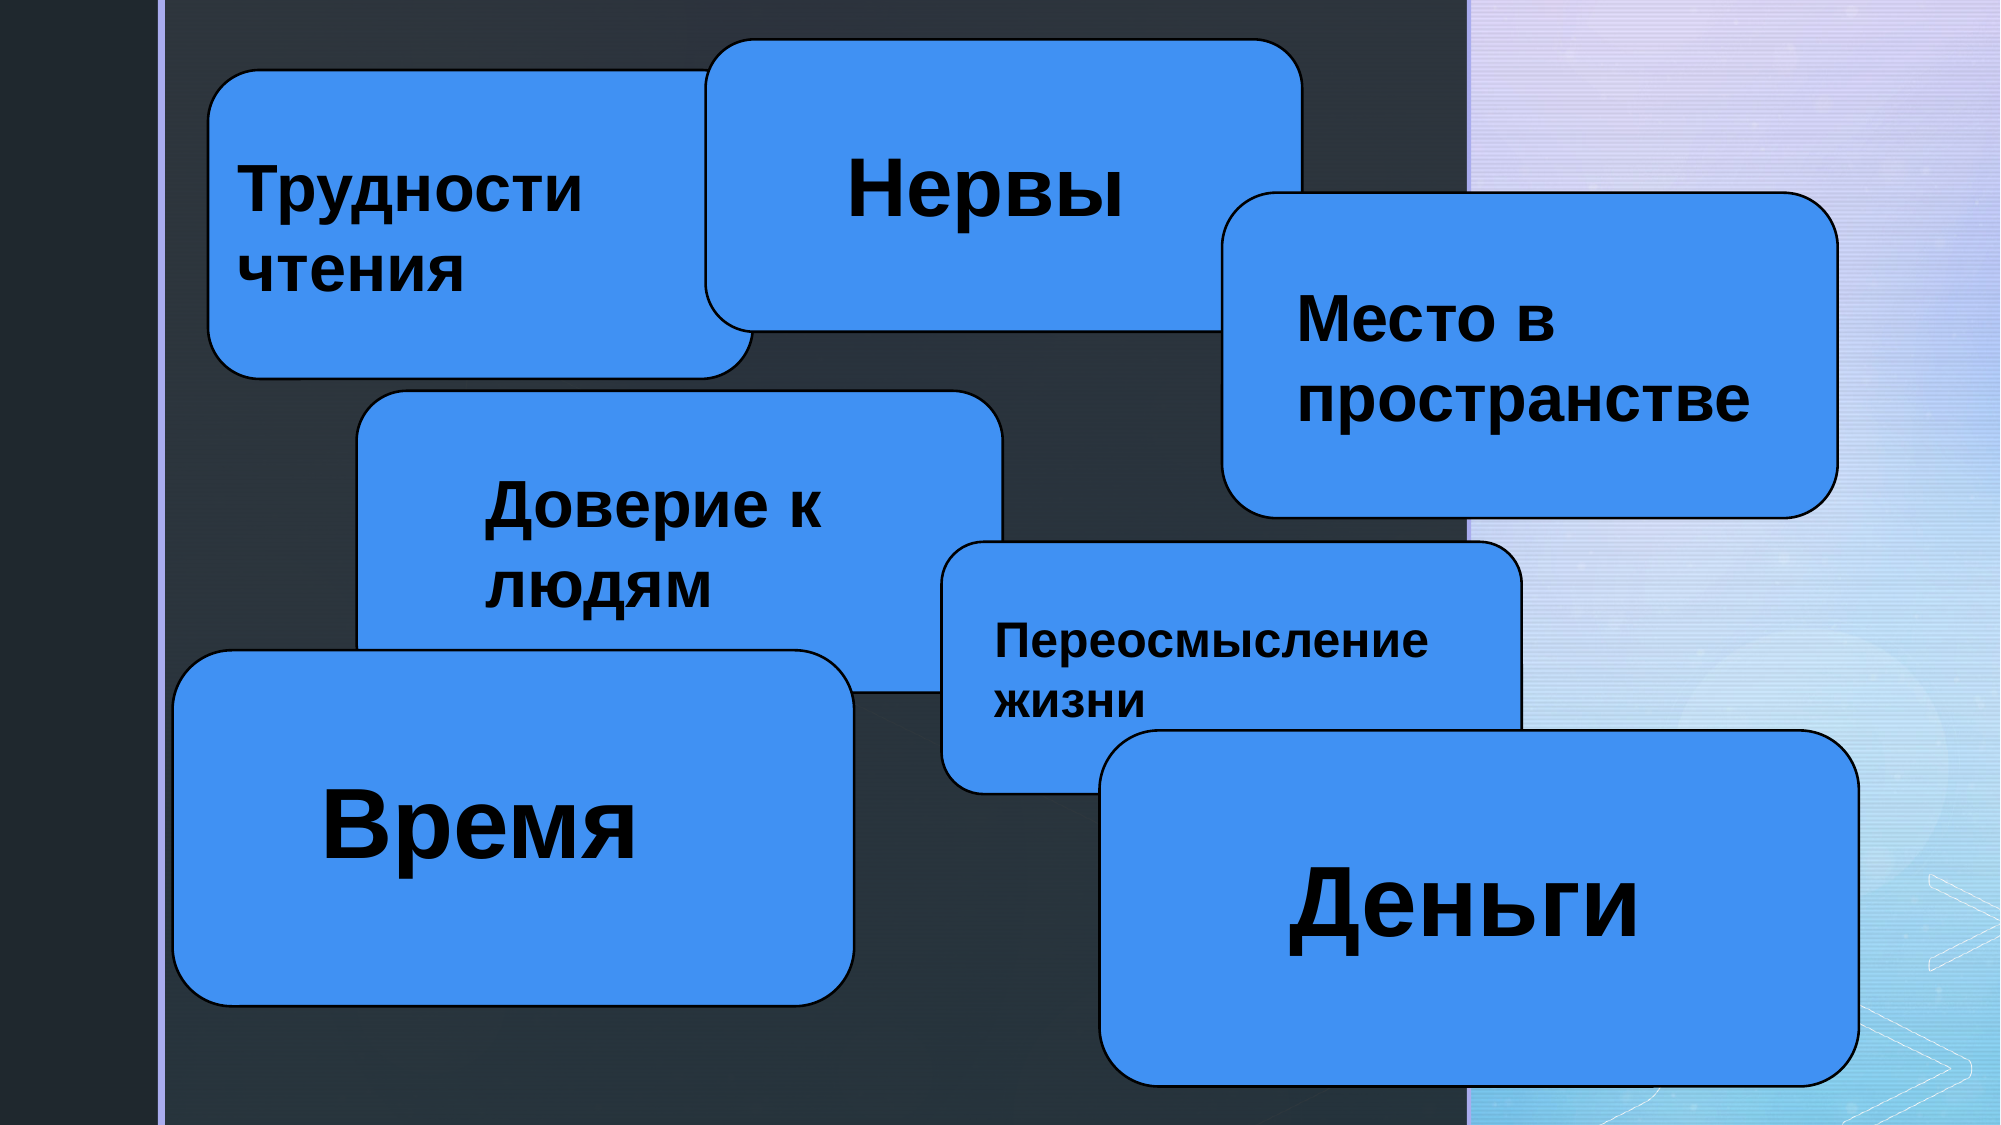

Трудности чтения
Нервы

Место в пространстве

Доверие к людям

Переосмысление
жизни

Время
Деньги